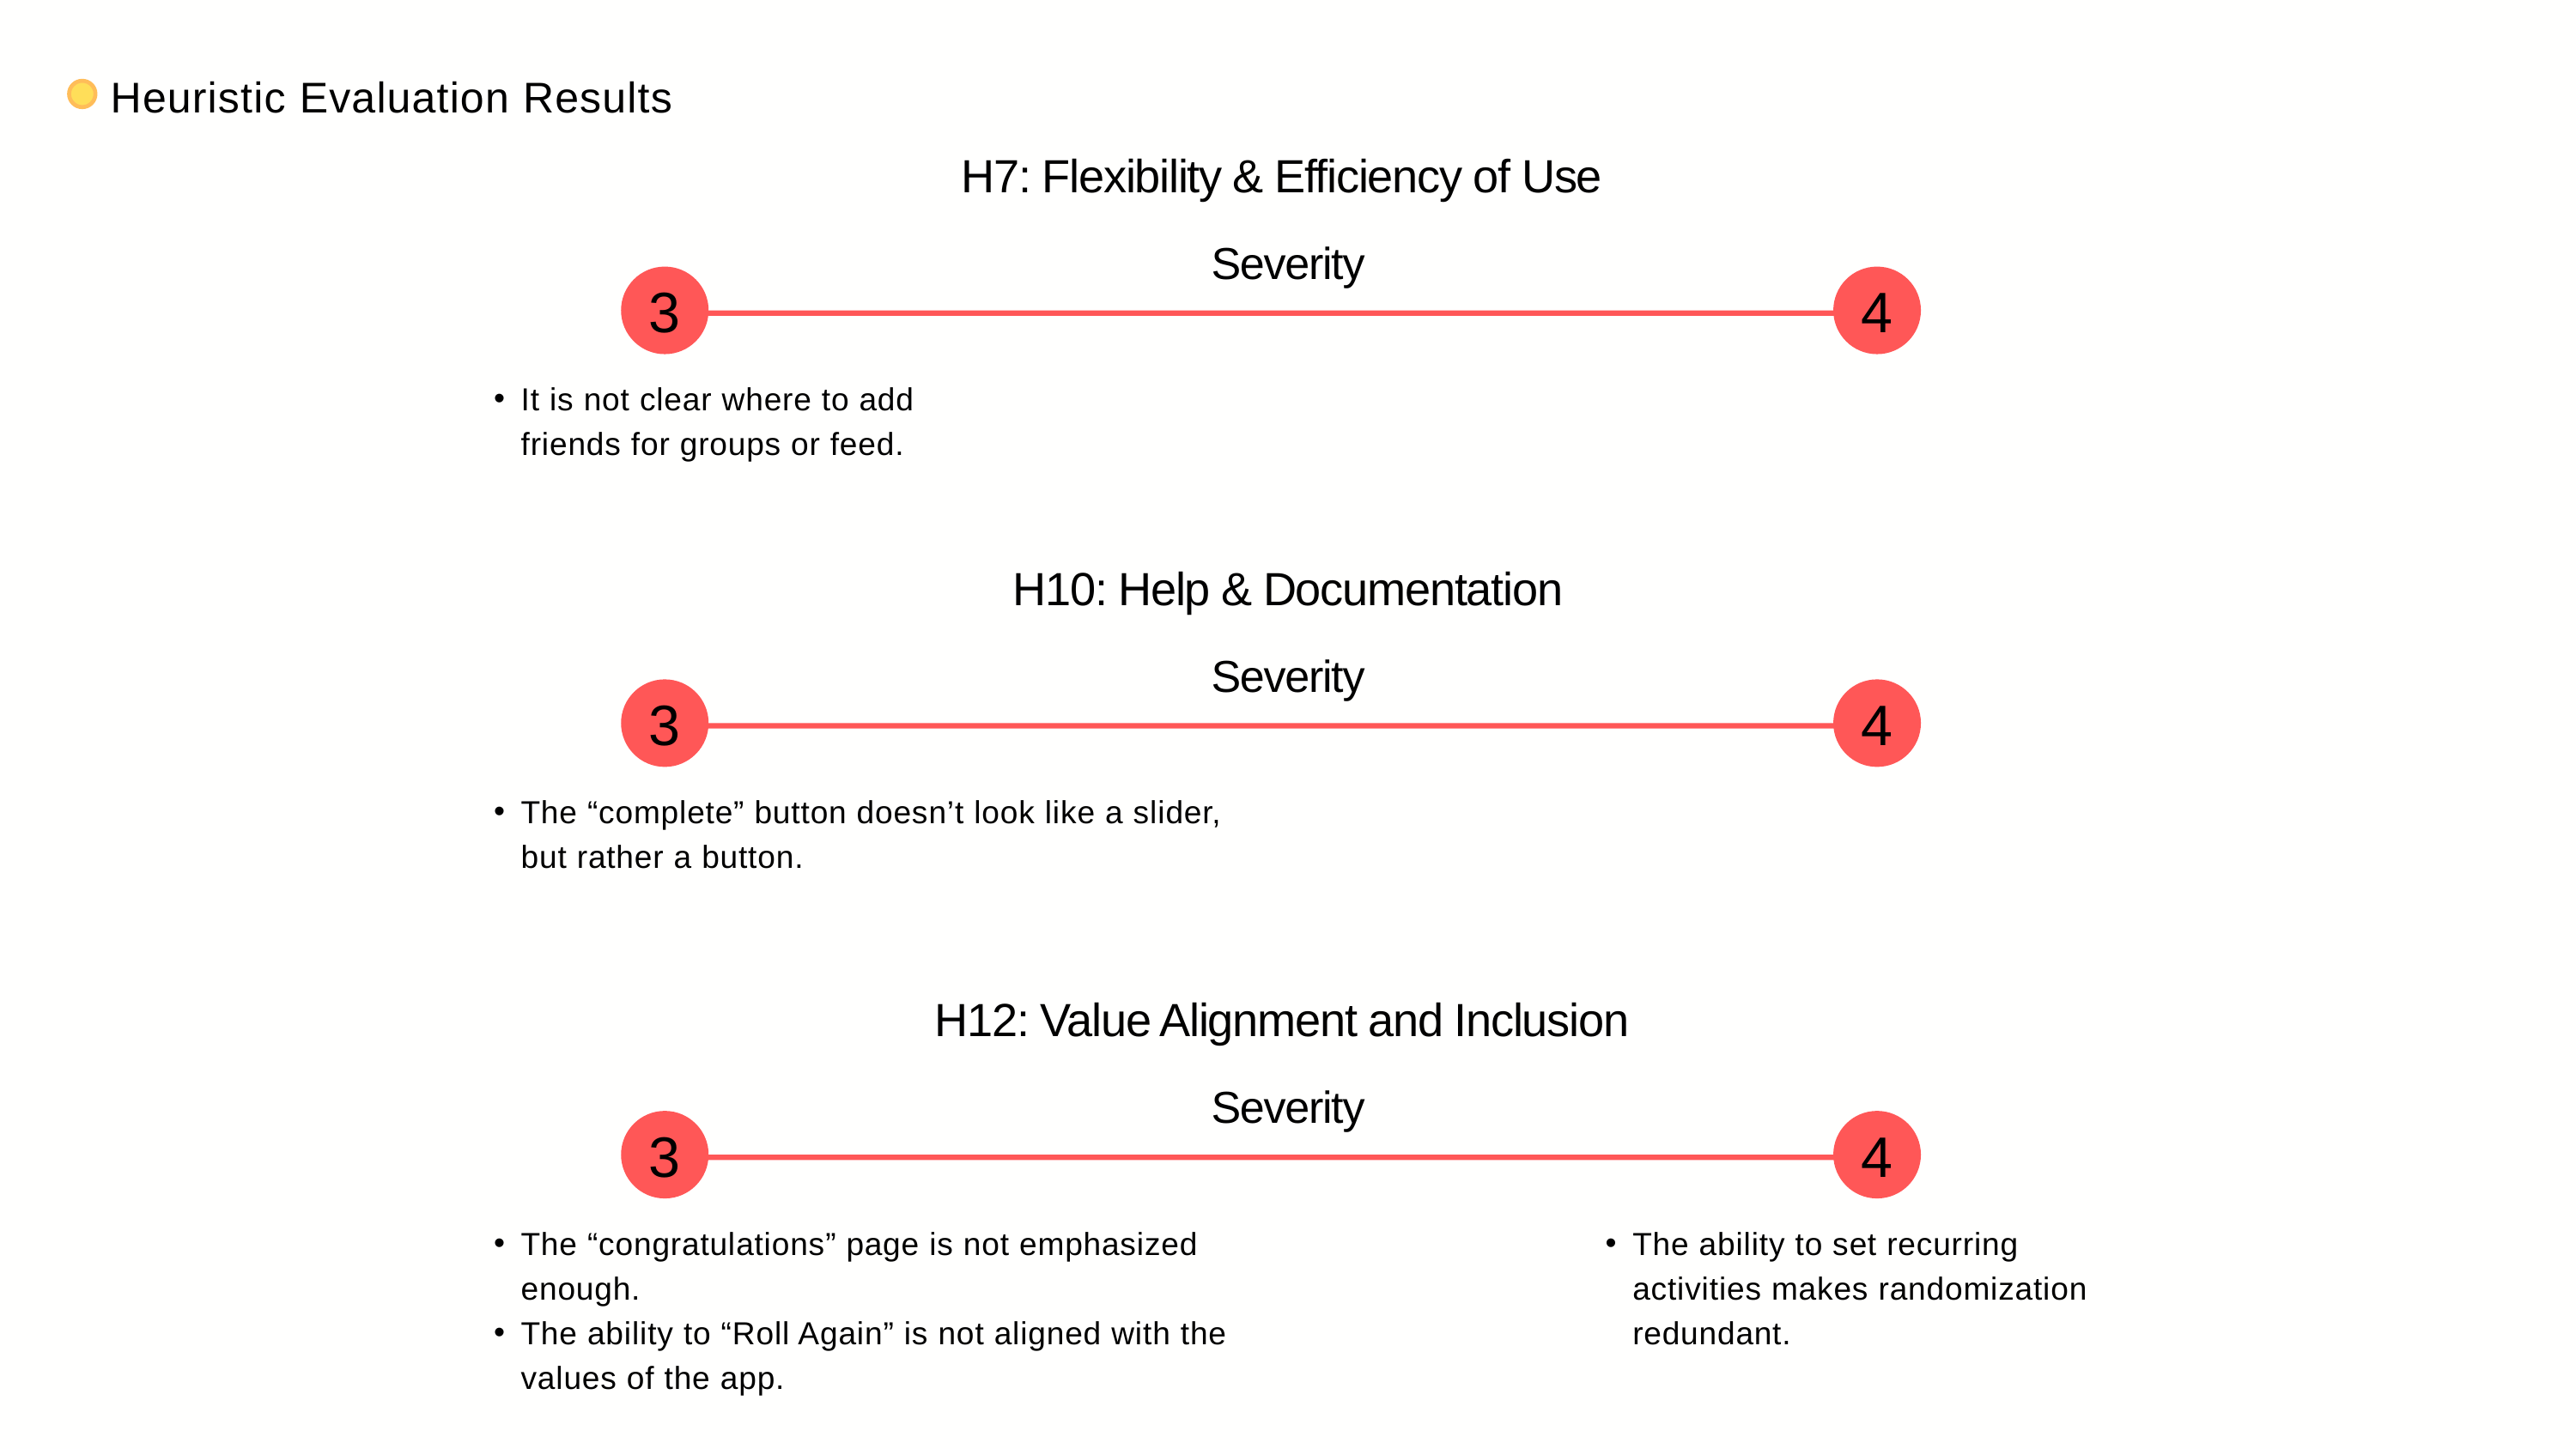

Heuristic Evaluation Results

H7: Flexibility & Efficiency of Use
Severity
3
4

It is not clear where to add friends for groups or feed.
H10: Help & Documentation
Severity
3
4

The “complete” button doesn’t look like a slider, but rather a button.
H12: Value Alignment and Inclusion
Severity
3
4

The “congratulations” page is not emphasized enough.
The ability to “Roll Again” is not aligned with the values of the app.
The ability to set recurring activities makes randomization redundant.